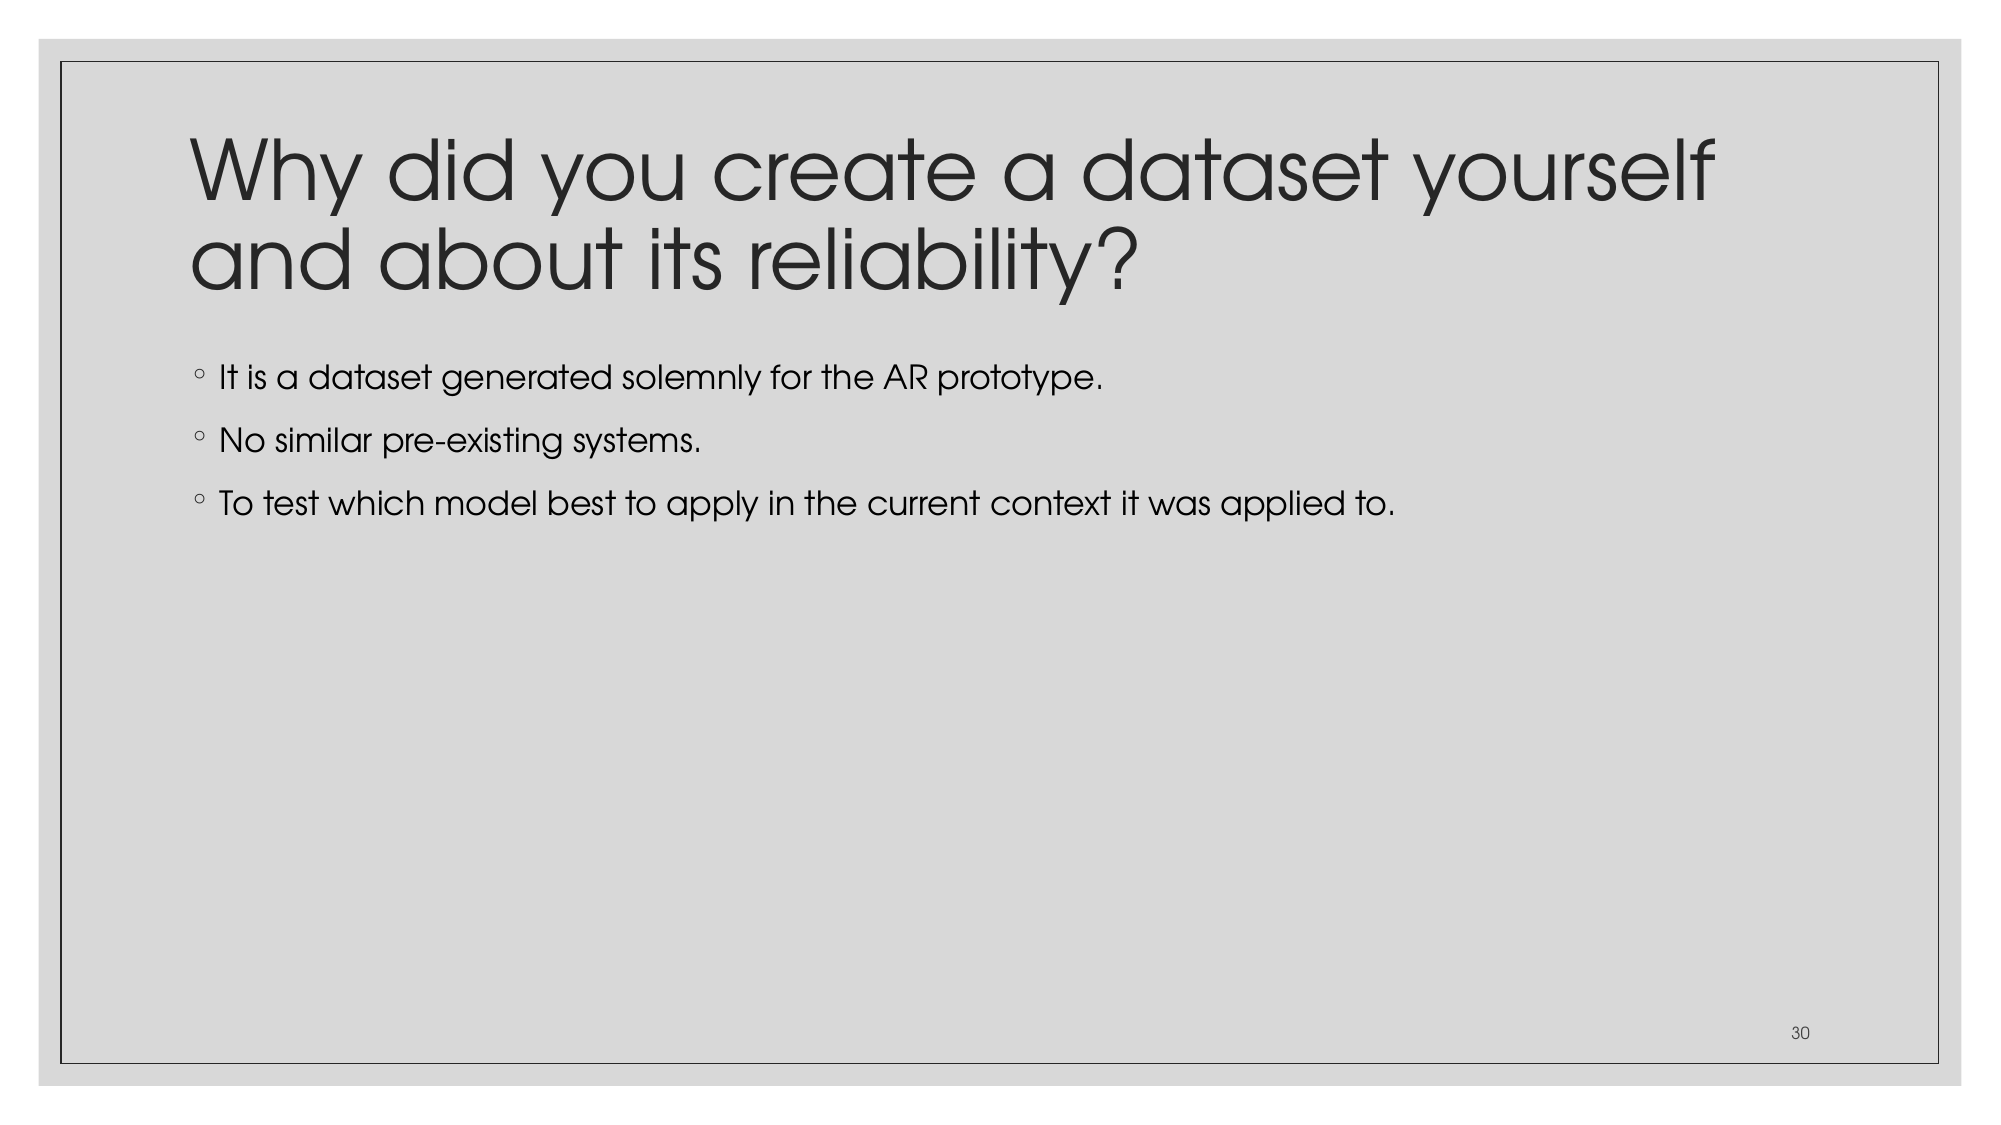

# Why did you create a dataset yourself and about its reliability?
It is a dataset generated solemnly for the AR prototype.
No similar pre-existing systems.
To test which model best to apply in the current context it was applied to.

30